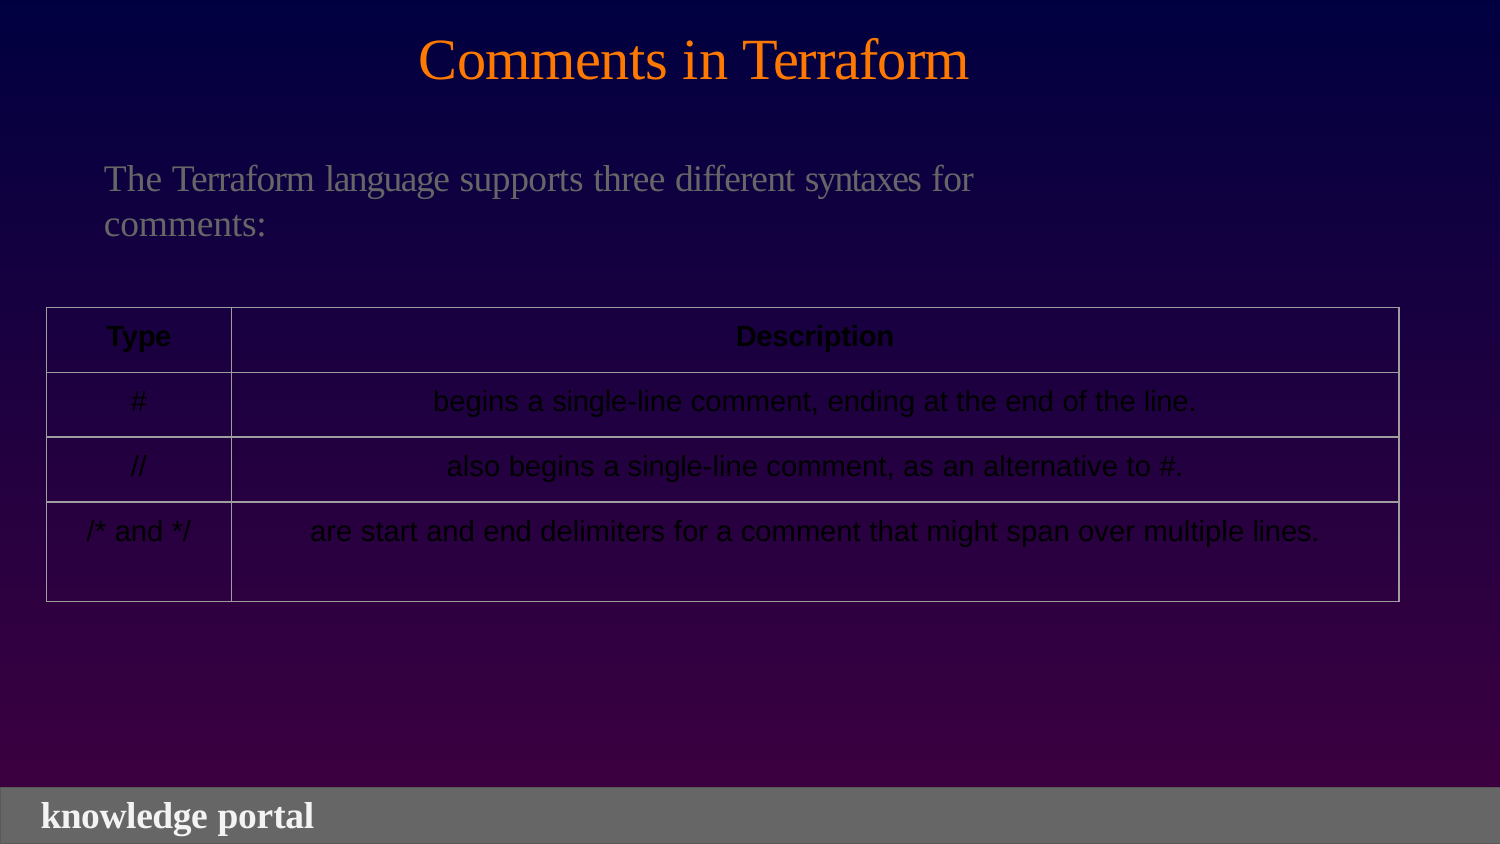

# Comments in Terraform
The Terraform language supports three different syntaxes for comments:
| Type | Description |
| --- | --- |
| # | begins a single-line comment, ending at the end of the line. |
| // | also begins a single-line comment, as an alternative to #. |
| /\* and \*/ | are start and end delimiters for a comment that might span over multiple lines. |

knowledge portal